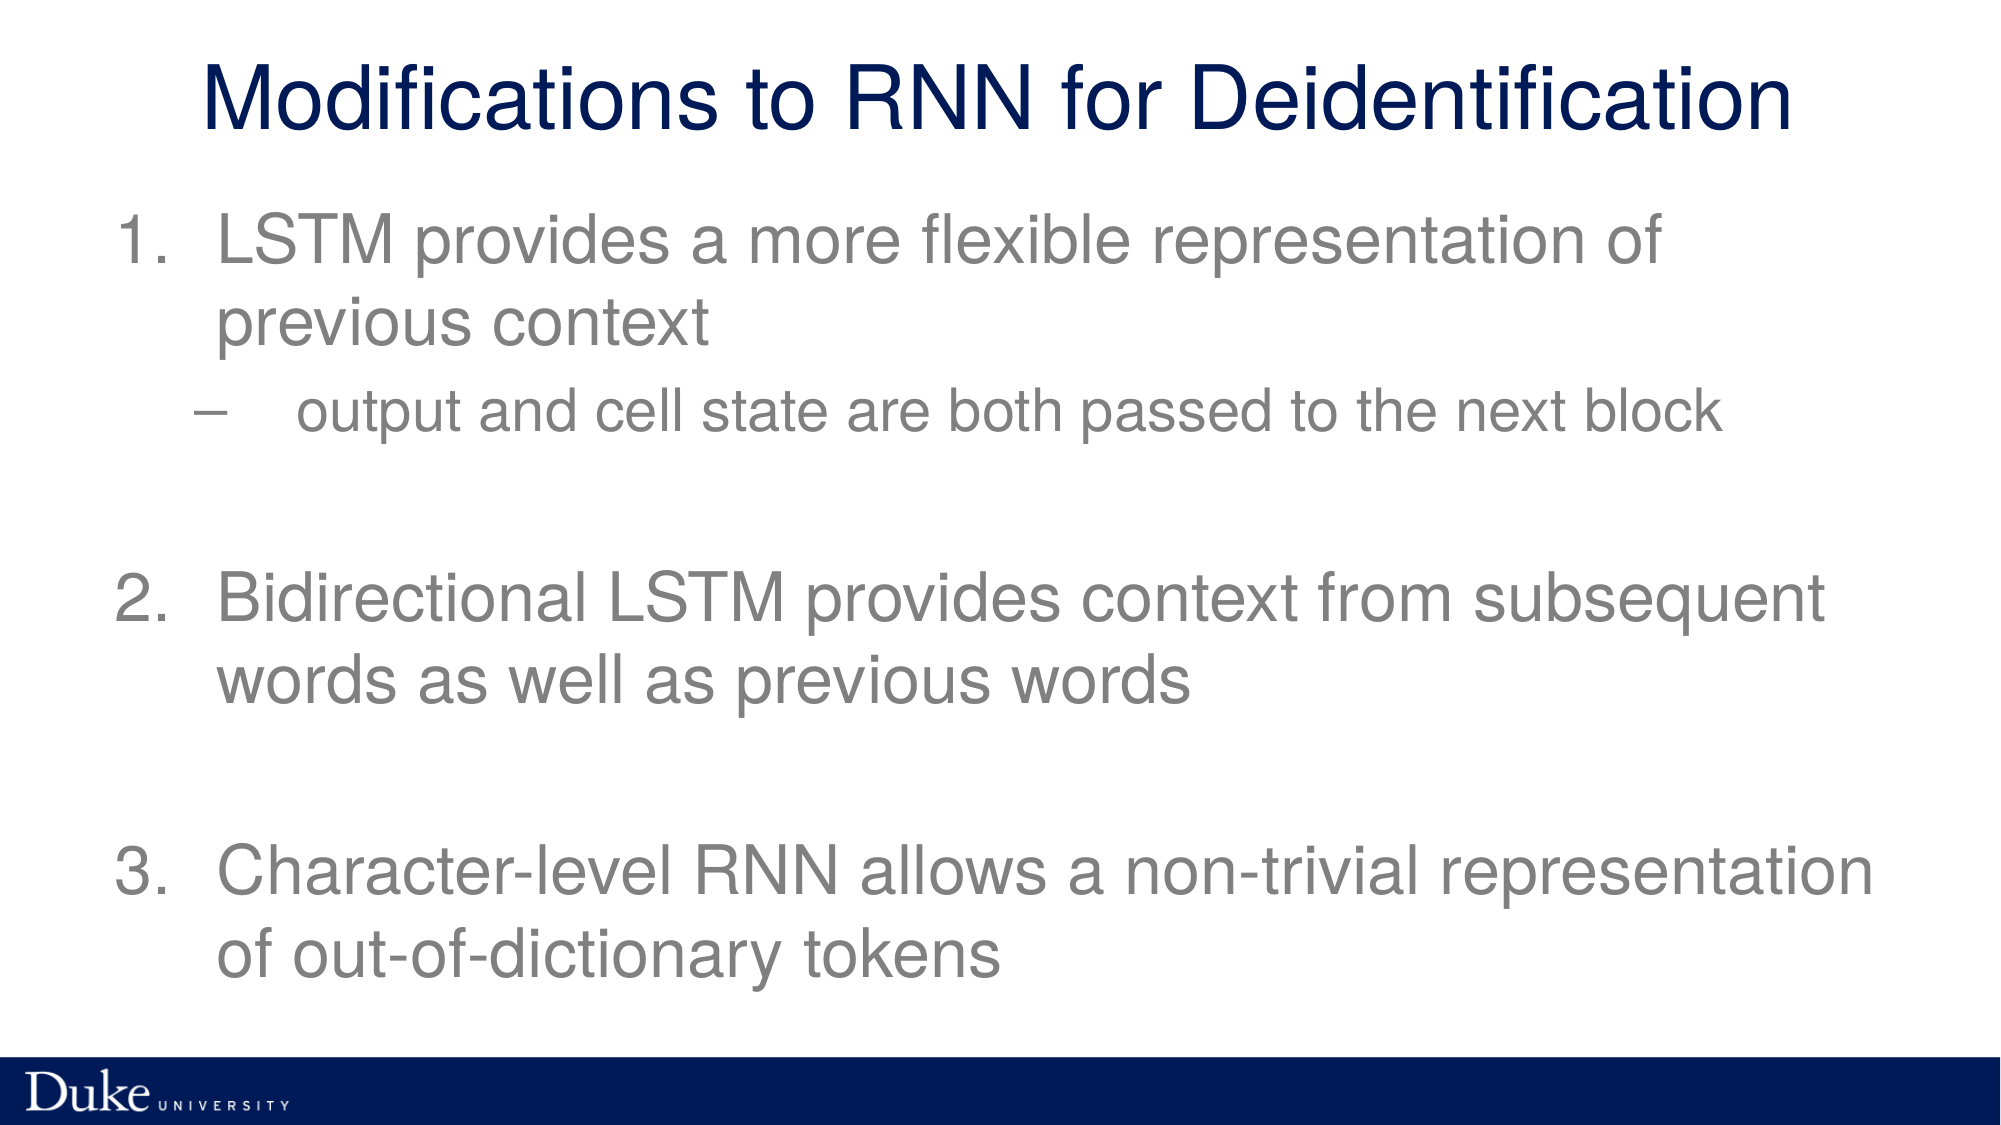

# Modifications to RNN for Deidentification
LSTM provides a more flexible representation of previous context
output and cell state are both passed to the next block

Bidirectional LSTM provides context from subsequent words as well as previous words

Character-level RNN allows a non-trivial representation of out-of-dictionary tokens